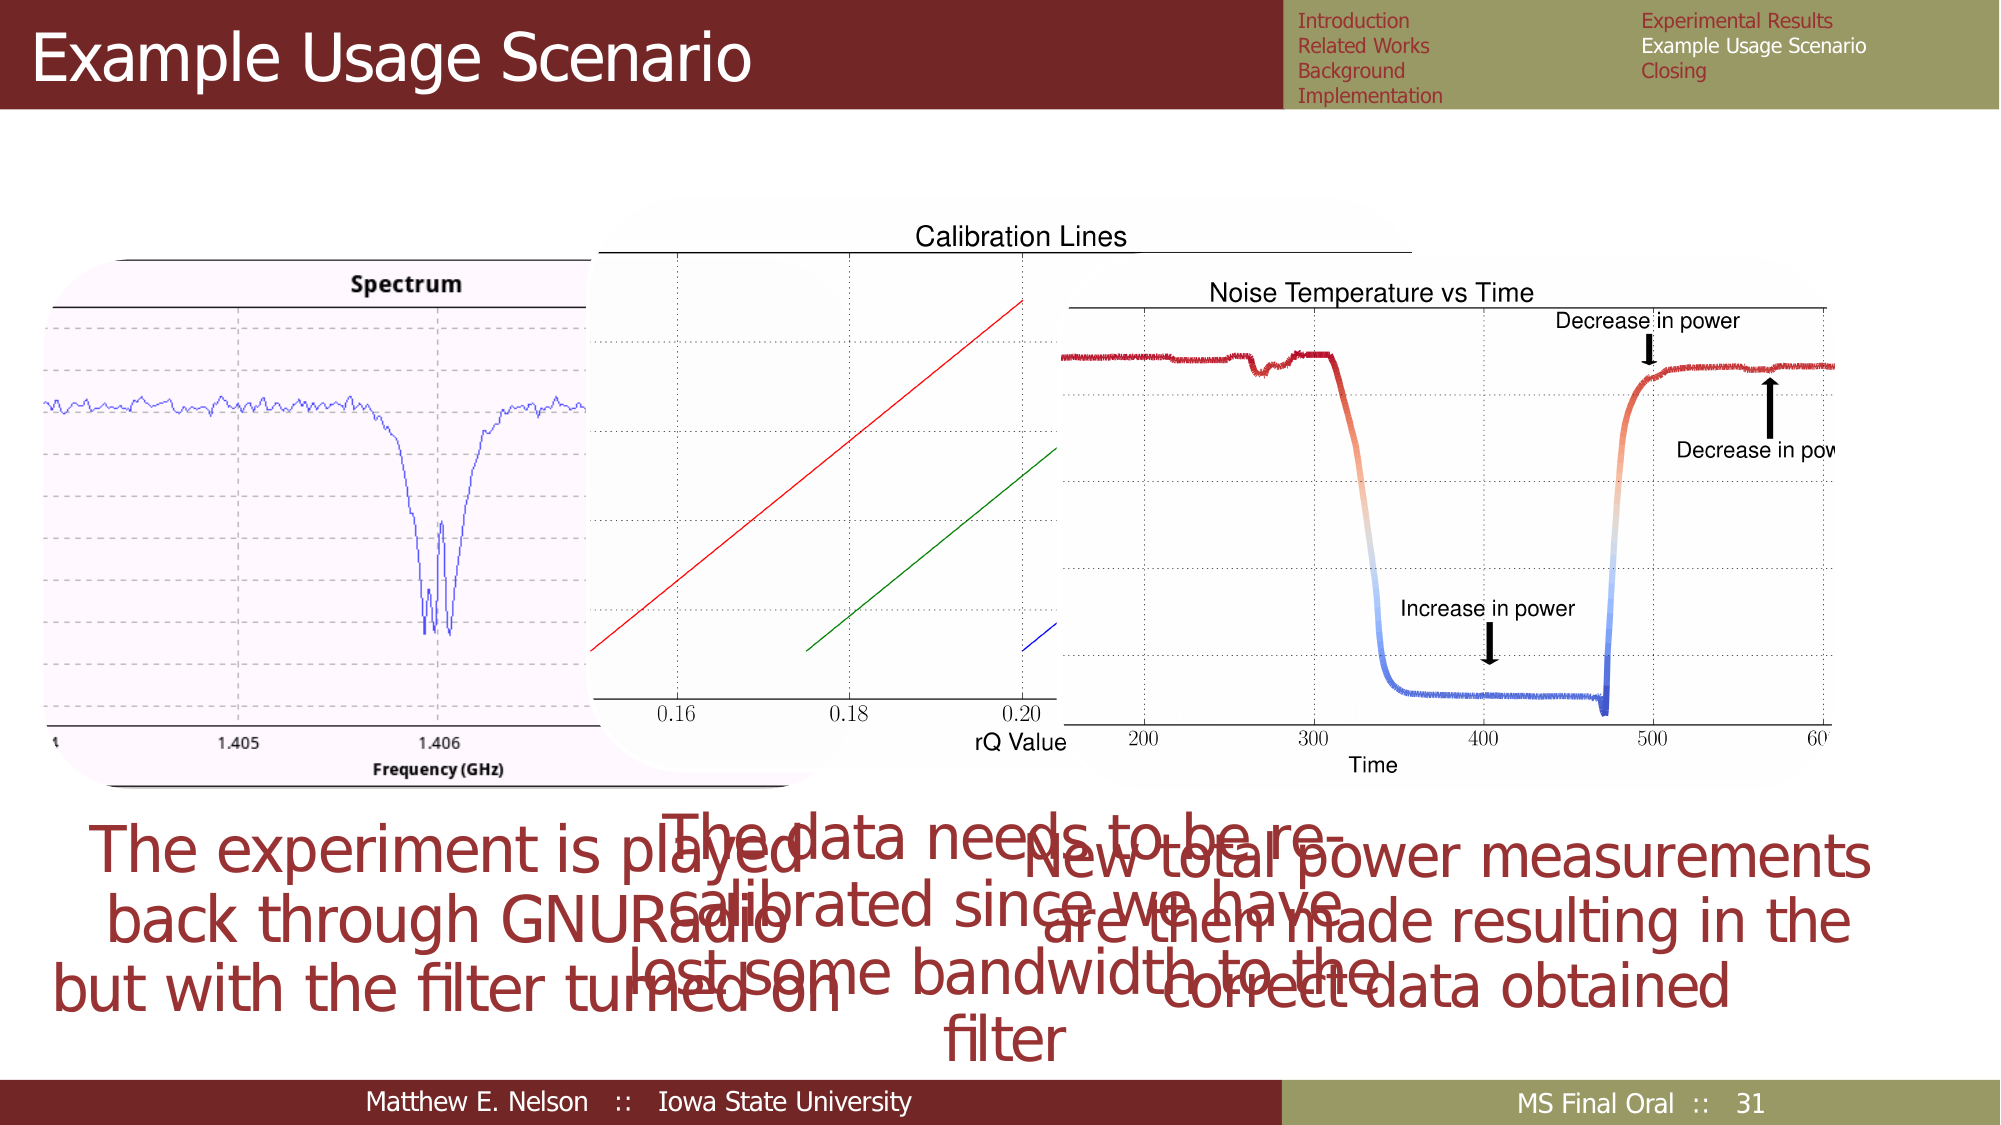

# Example Usage Scenario
Introduction
Related Works
Background
Implementation
Experimental Results
Example Usage Scenario
Closing
The data needs to be re-calibrated since we have lost some bandwidth to the filter
New total power measurements are then made resulting in the correct data obtained
The experiment is played back through GNURadio but with the filter turned on